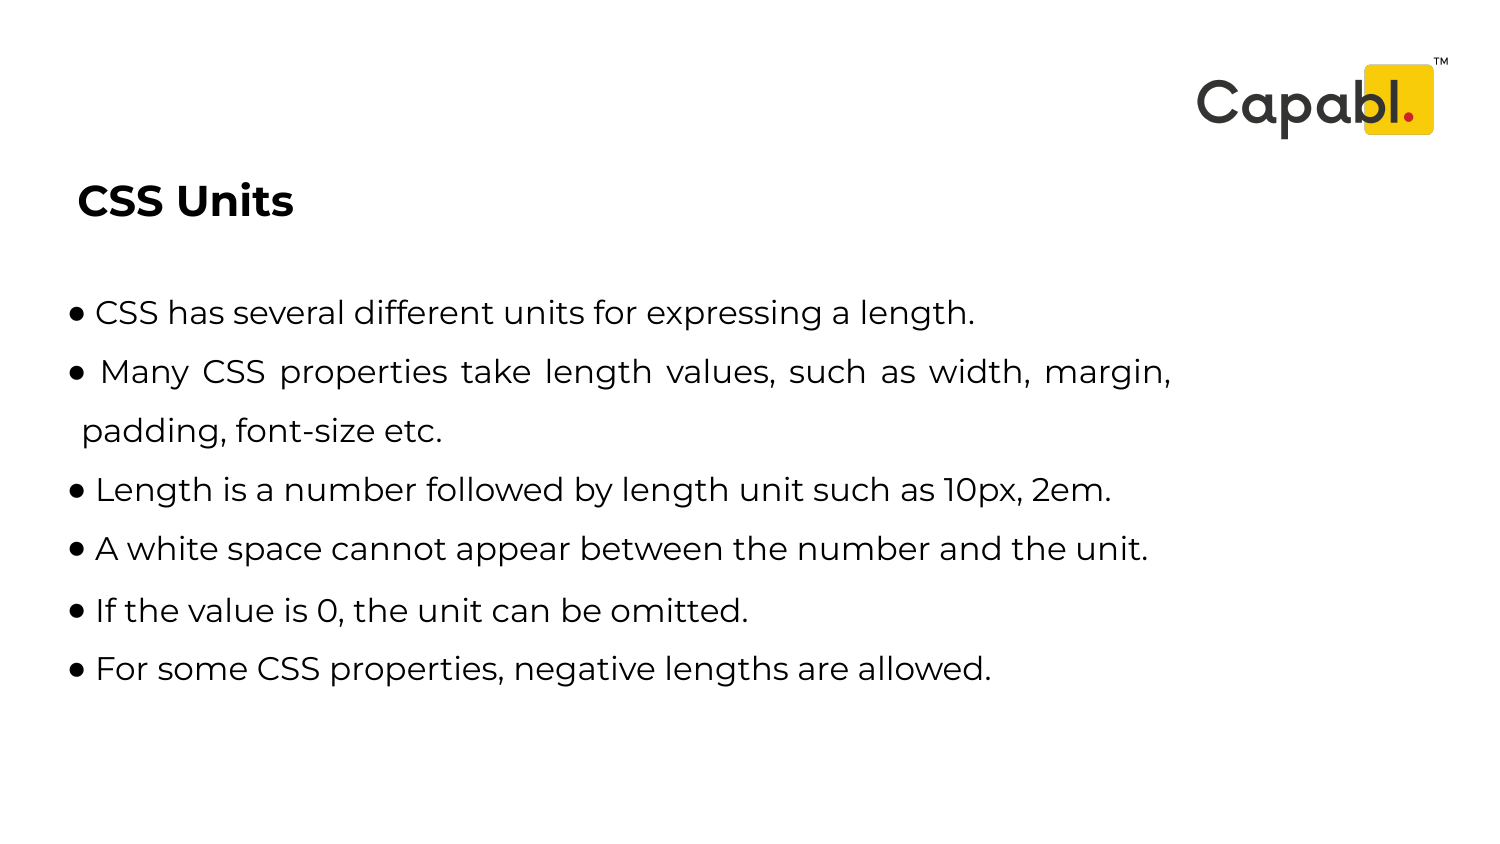

CSS Units
# CSS has several different units for expressing a length.
 Many CSS properties take length values, such as width, margin, padding, font-size etc.
 Length is a number followed by length unit such as 10px, 2em.
 A white space cannot appear between the number and the unit.

 If the value is 0, the unit can be omitted.
 For some CSS properties, negative lengths are allowed.